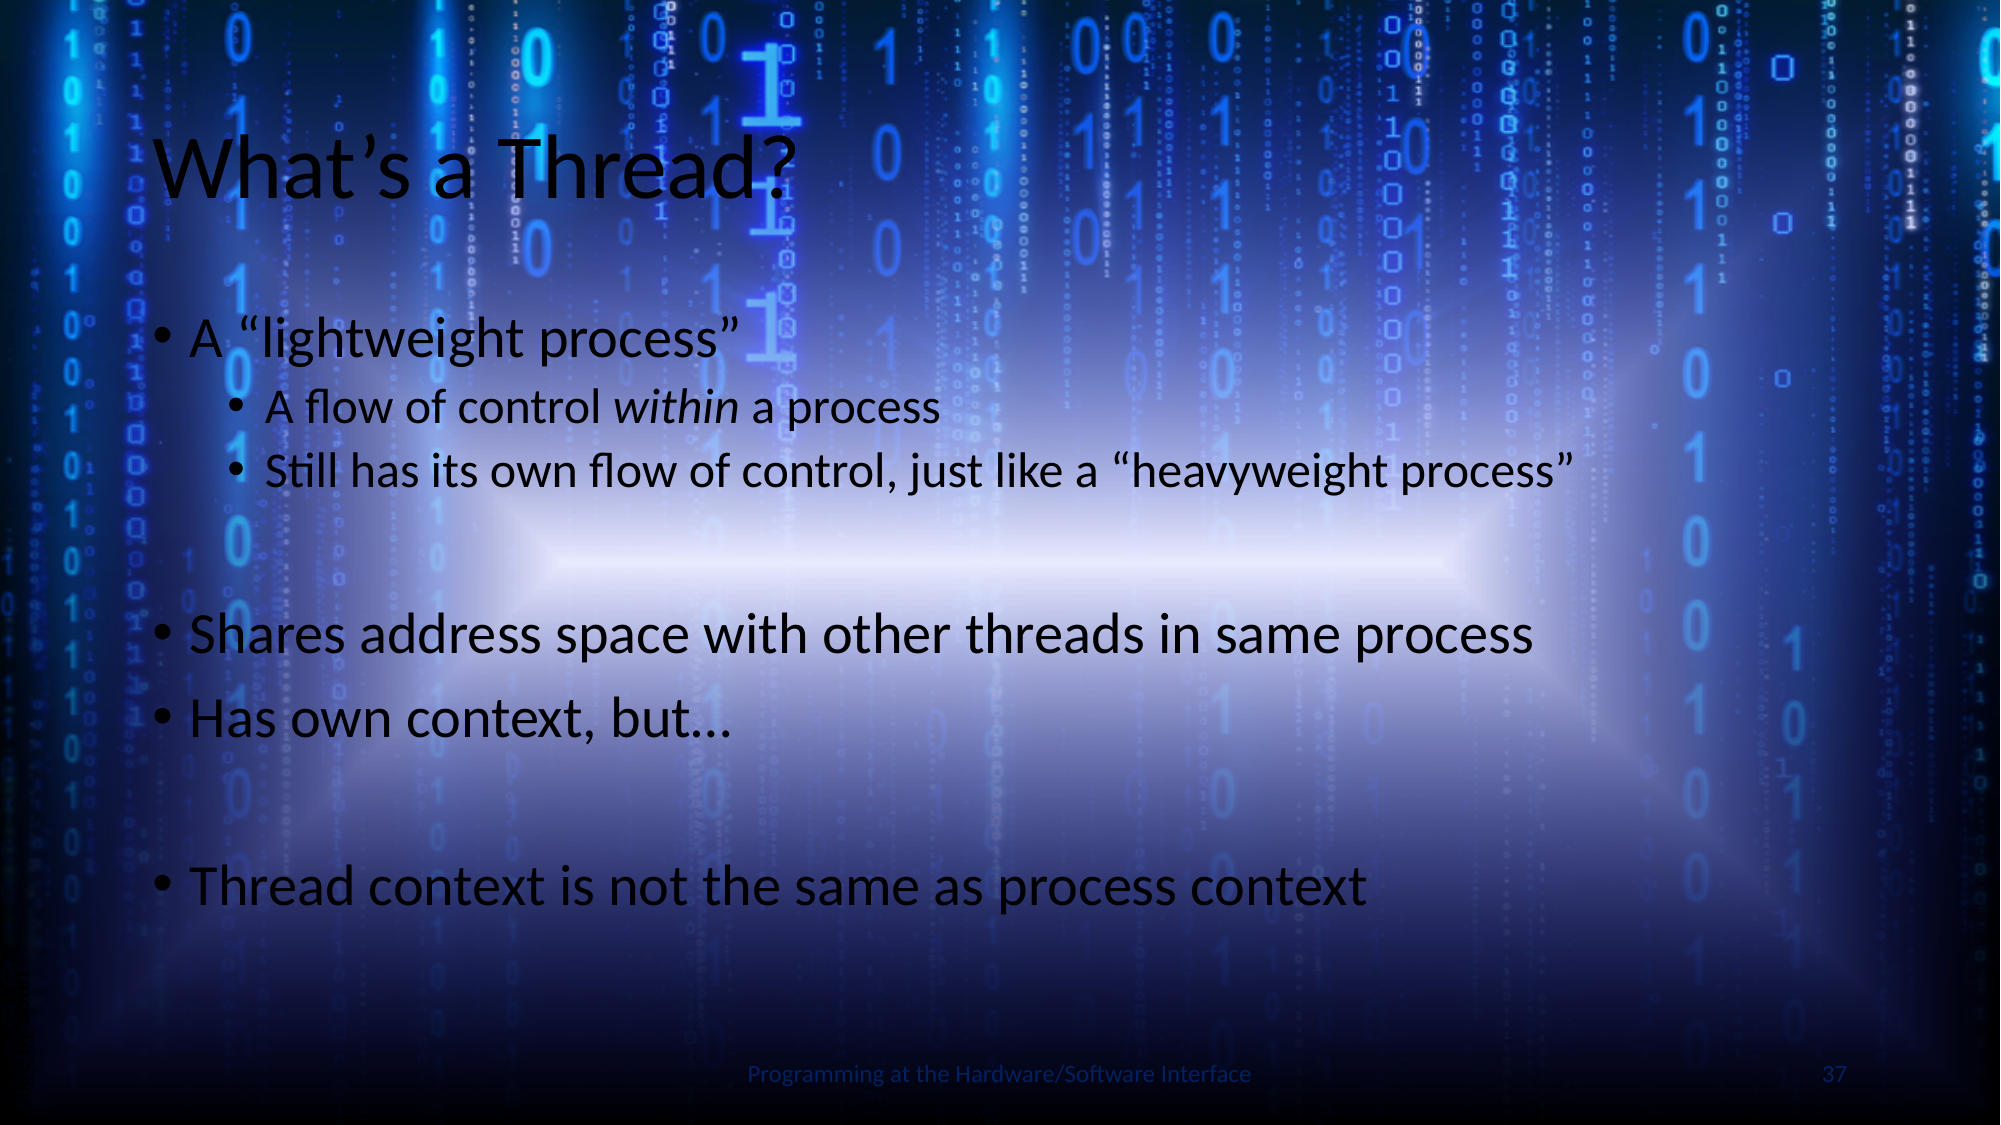

# What’s a Thread?
A “lightweight process”
A flow of control within a process
Still has its own flow of control, just like a “heavyweight process”

Shares address space with other threads in same process
Has own context, but…

Thread context is not the same as process context
Slide by Bohn
Programming at the Hardware/Software Interface
37